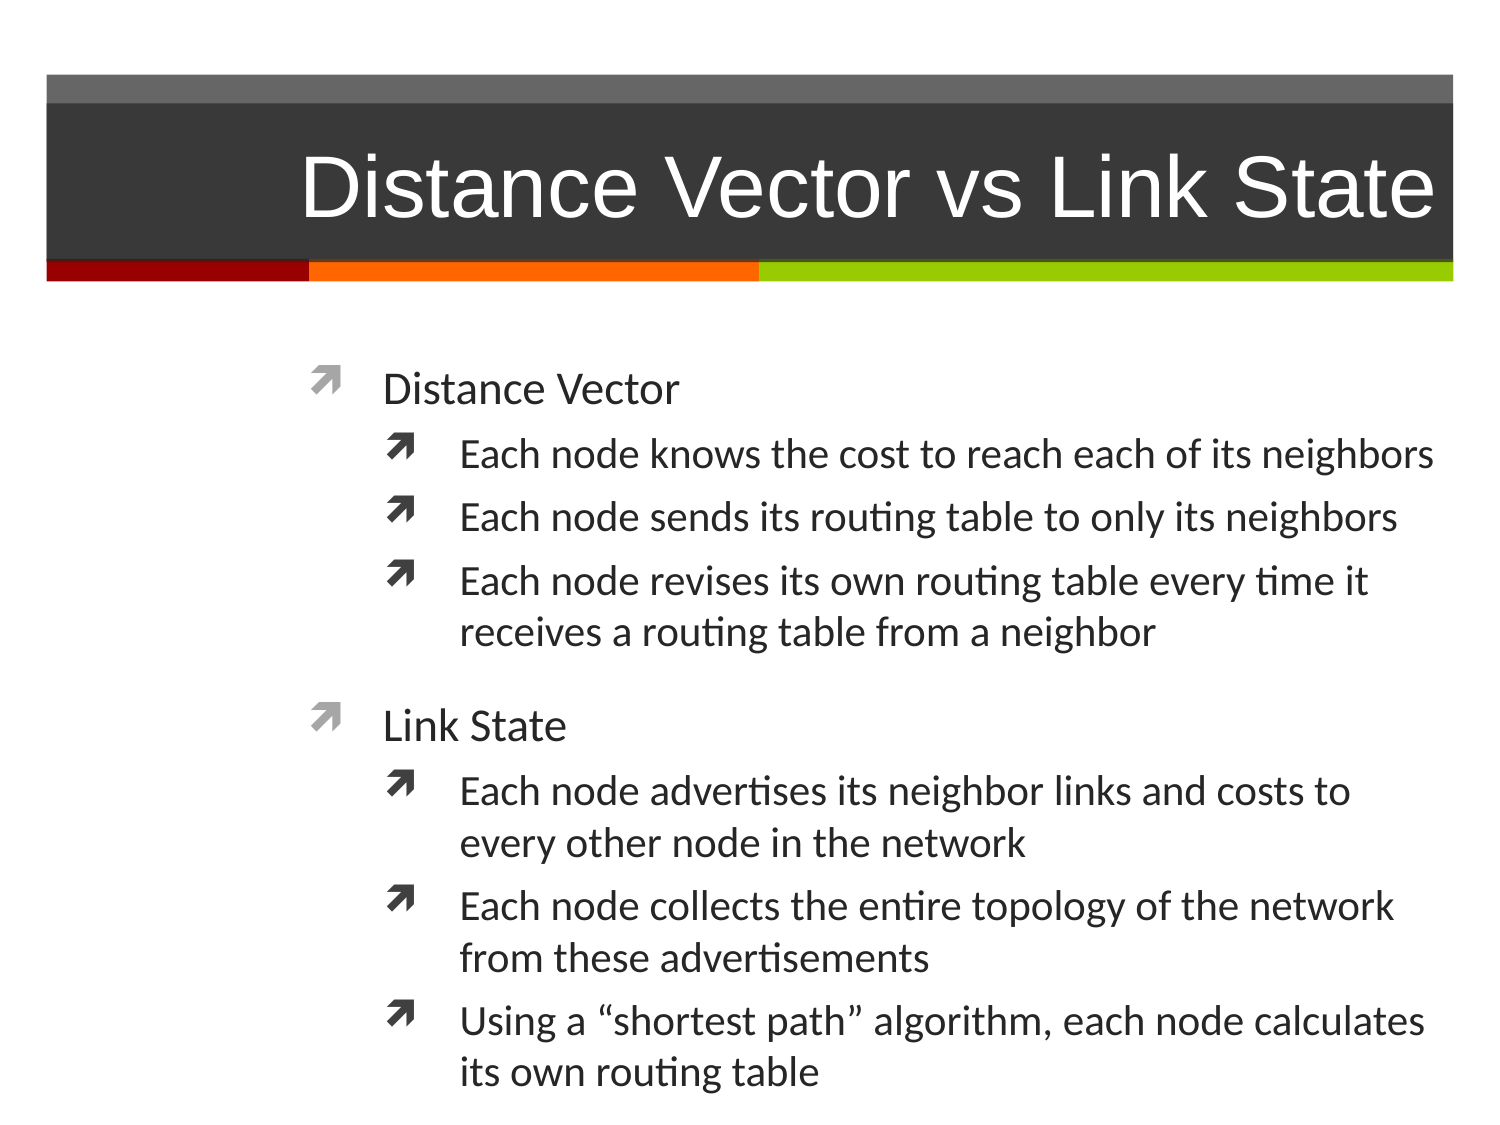

# Distance Vector vs Link State
Distance Vector
Each node knows the cost to reach each of its neighbors
Each node sends its routing table to only its neighbors
Each node revises its own routing table every time it receives a routing table from a neighbor
Link State
Each node advertises its neighbor links and costs to every other node in the network
Each node collects the entire topology of the network from these advertisements
Using a “shortest path” algorithm, each node calculates its own routing table